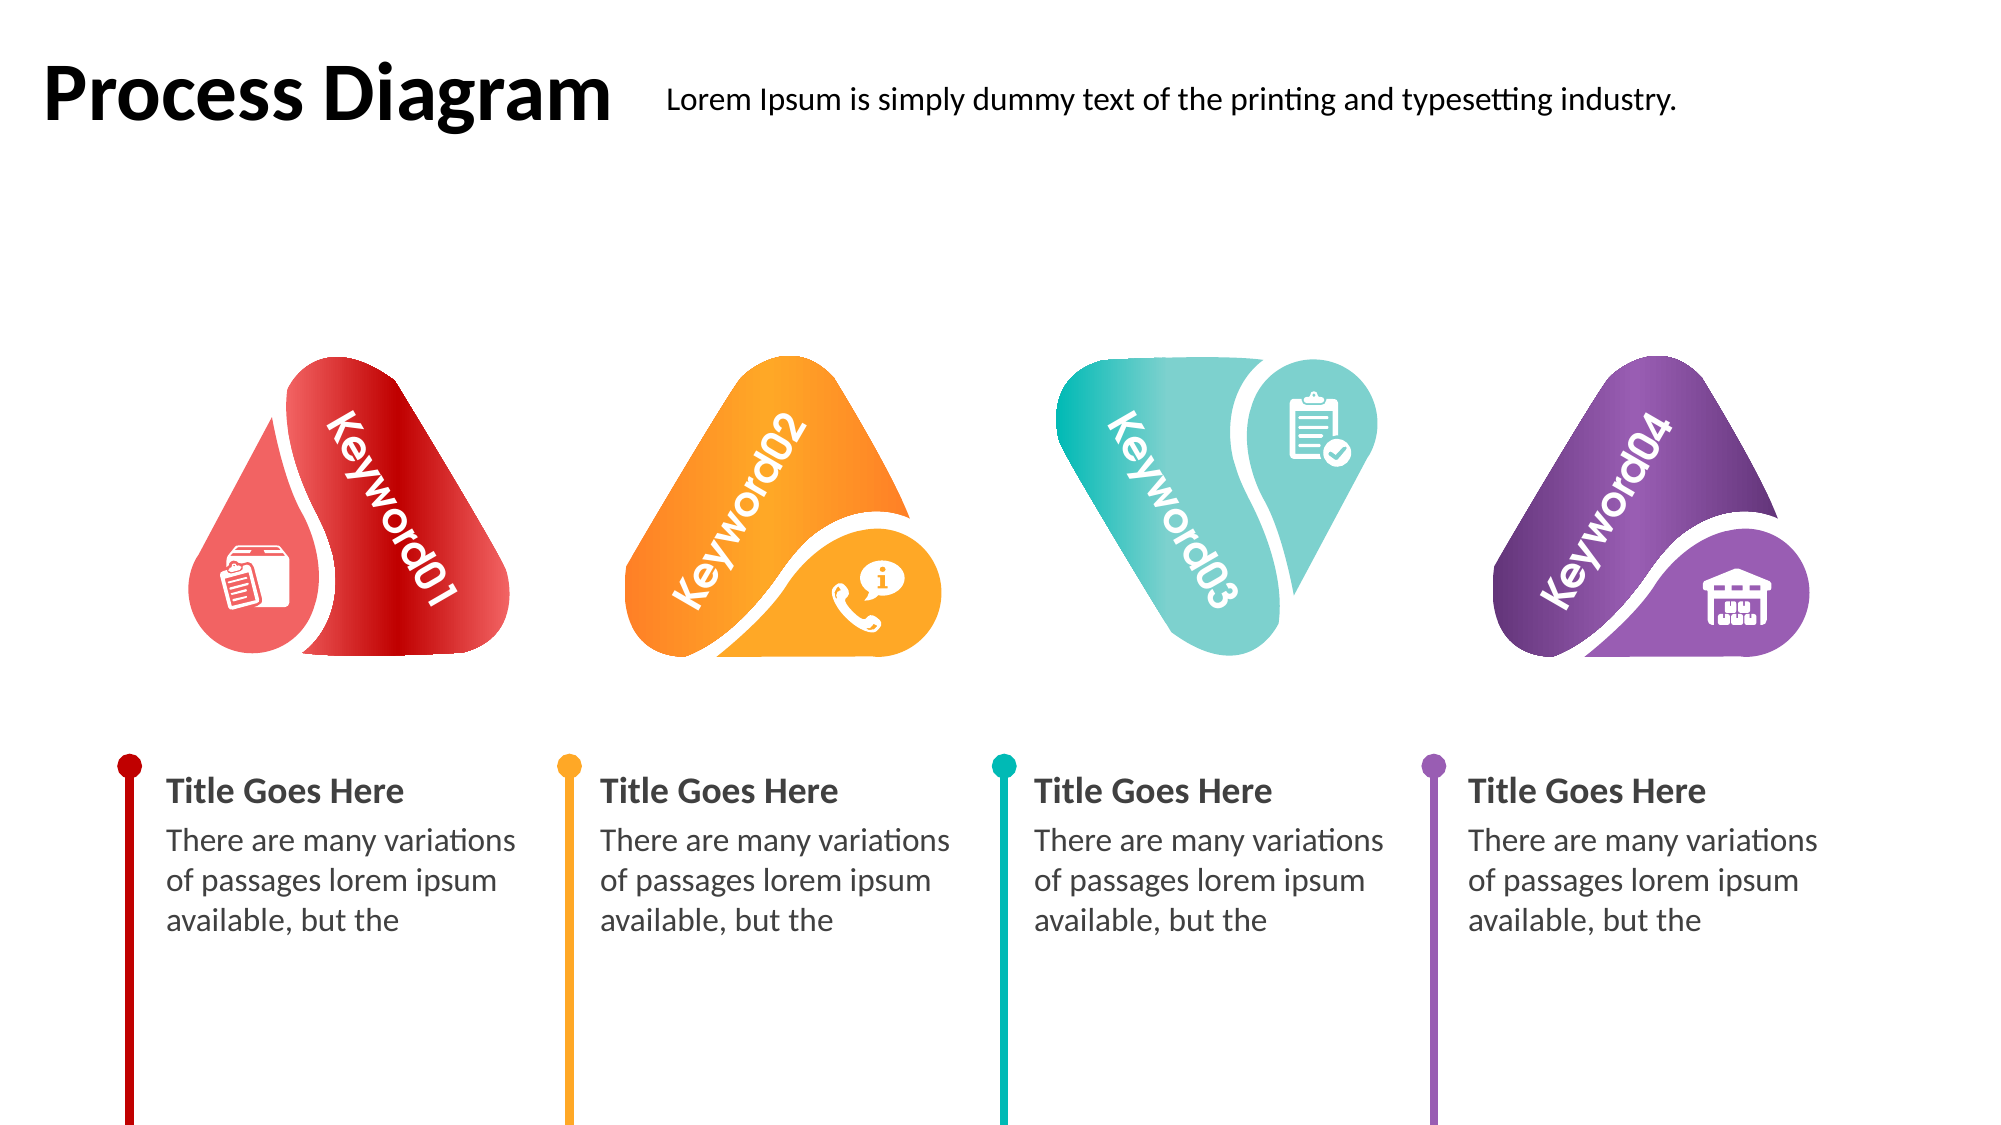

Process Diagram
Lorem Ipsum is simply dummy text of the printing and typesetting industry.

Keyword01
Keyword02
Keyword03
Keyword04

Title Goes Here
There are many variations
of passages lorem ipsum available, but the
Title Goes Here
There are many variations
of passages lorem ipsum available, but the
Title Goes Here
There are many variations
of passages lorem ipsum available, but the
Title Goes Here
There are many variations
of passages lorem ipsum available, but the